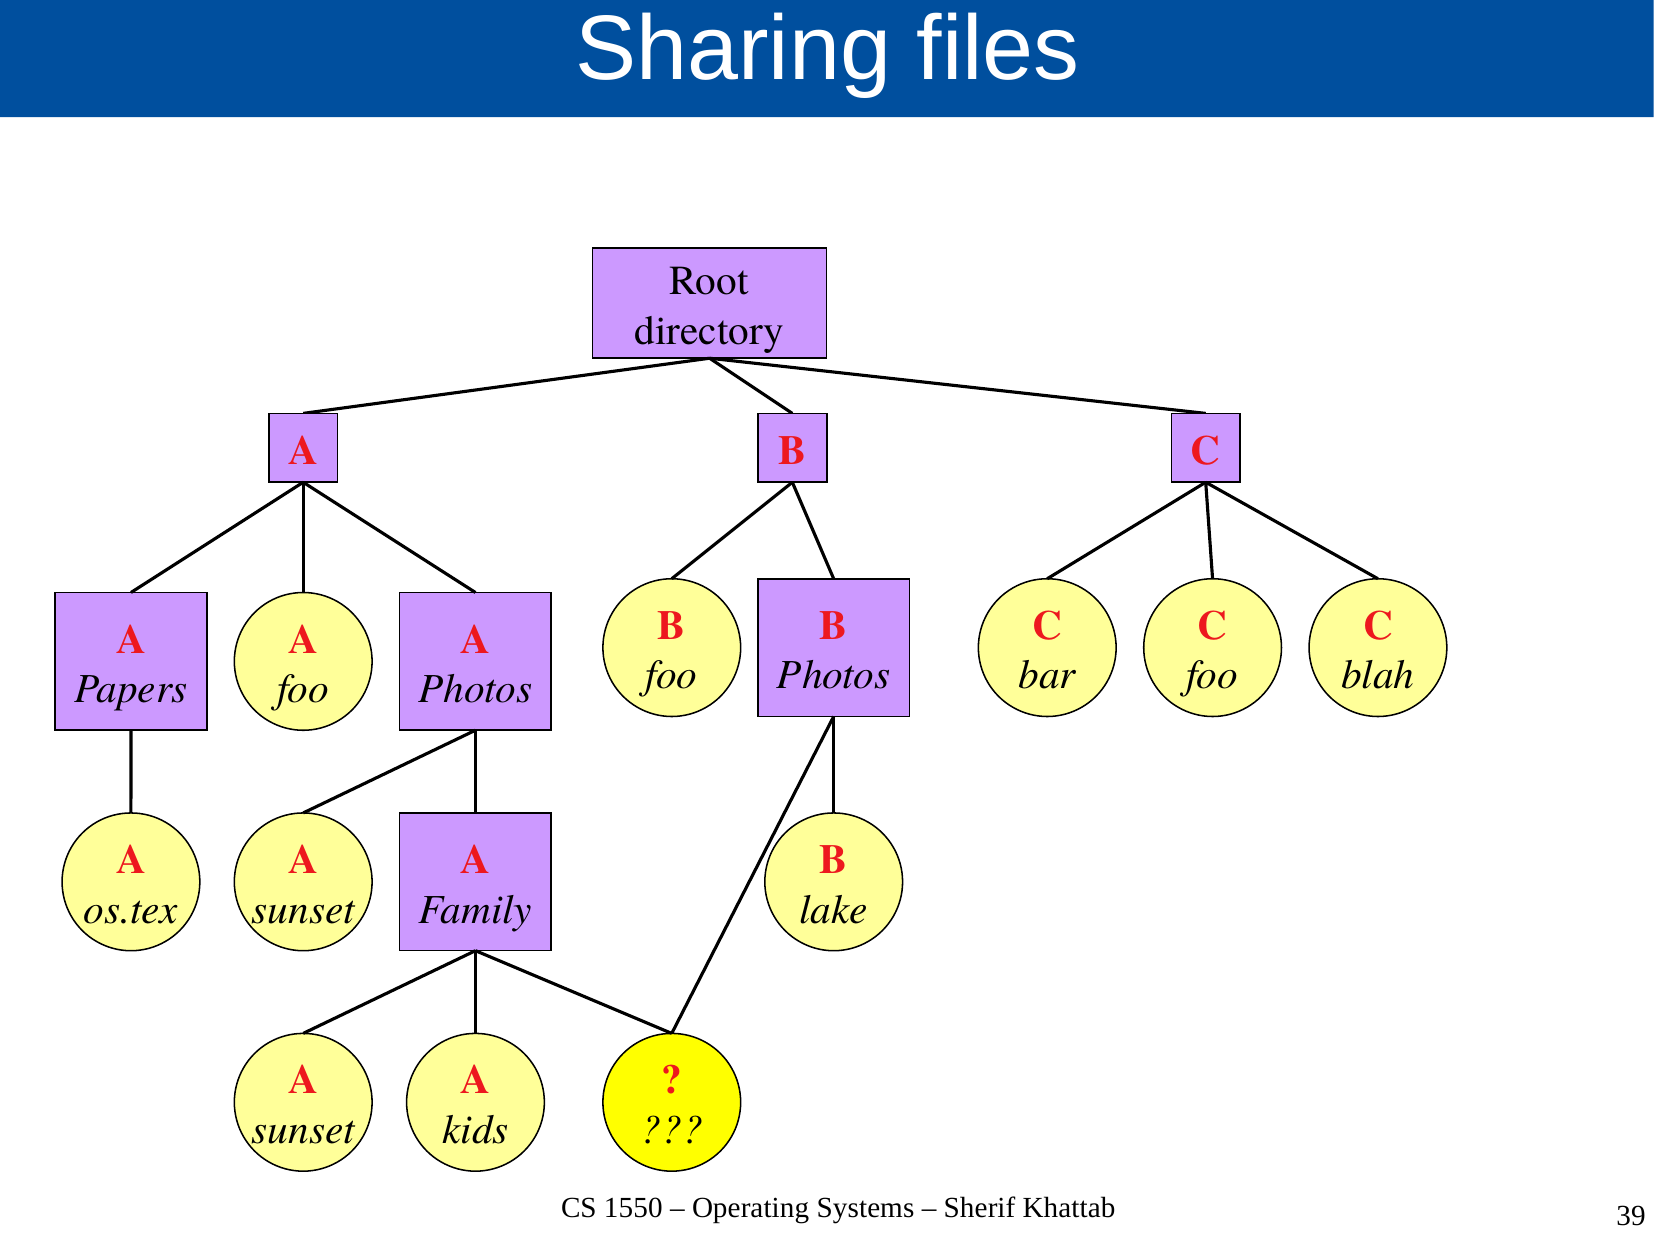

# Sharing files

Root
directory
A
B
C
B
foo
B
Photos
C
bar
C
foo
C
blah
A
Papers
A
foo
A
Photos
A
os.tex
A
sunset
A
Family
B
lake
A
sunset
A
kids
?
???
CS 1550 – Operating Systems – Sherif Khattab
39